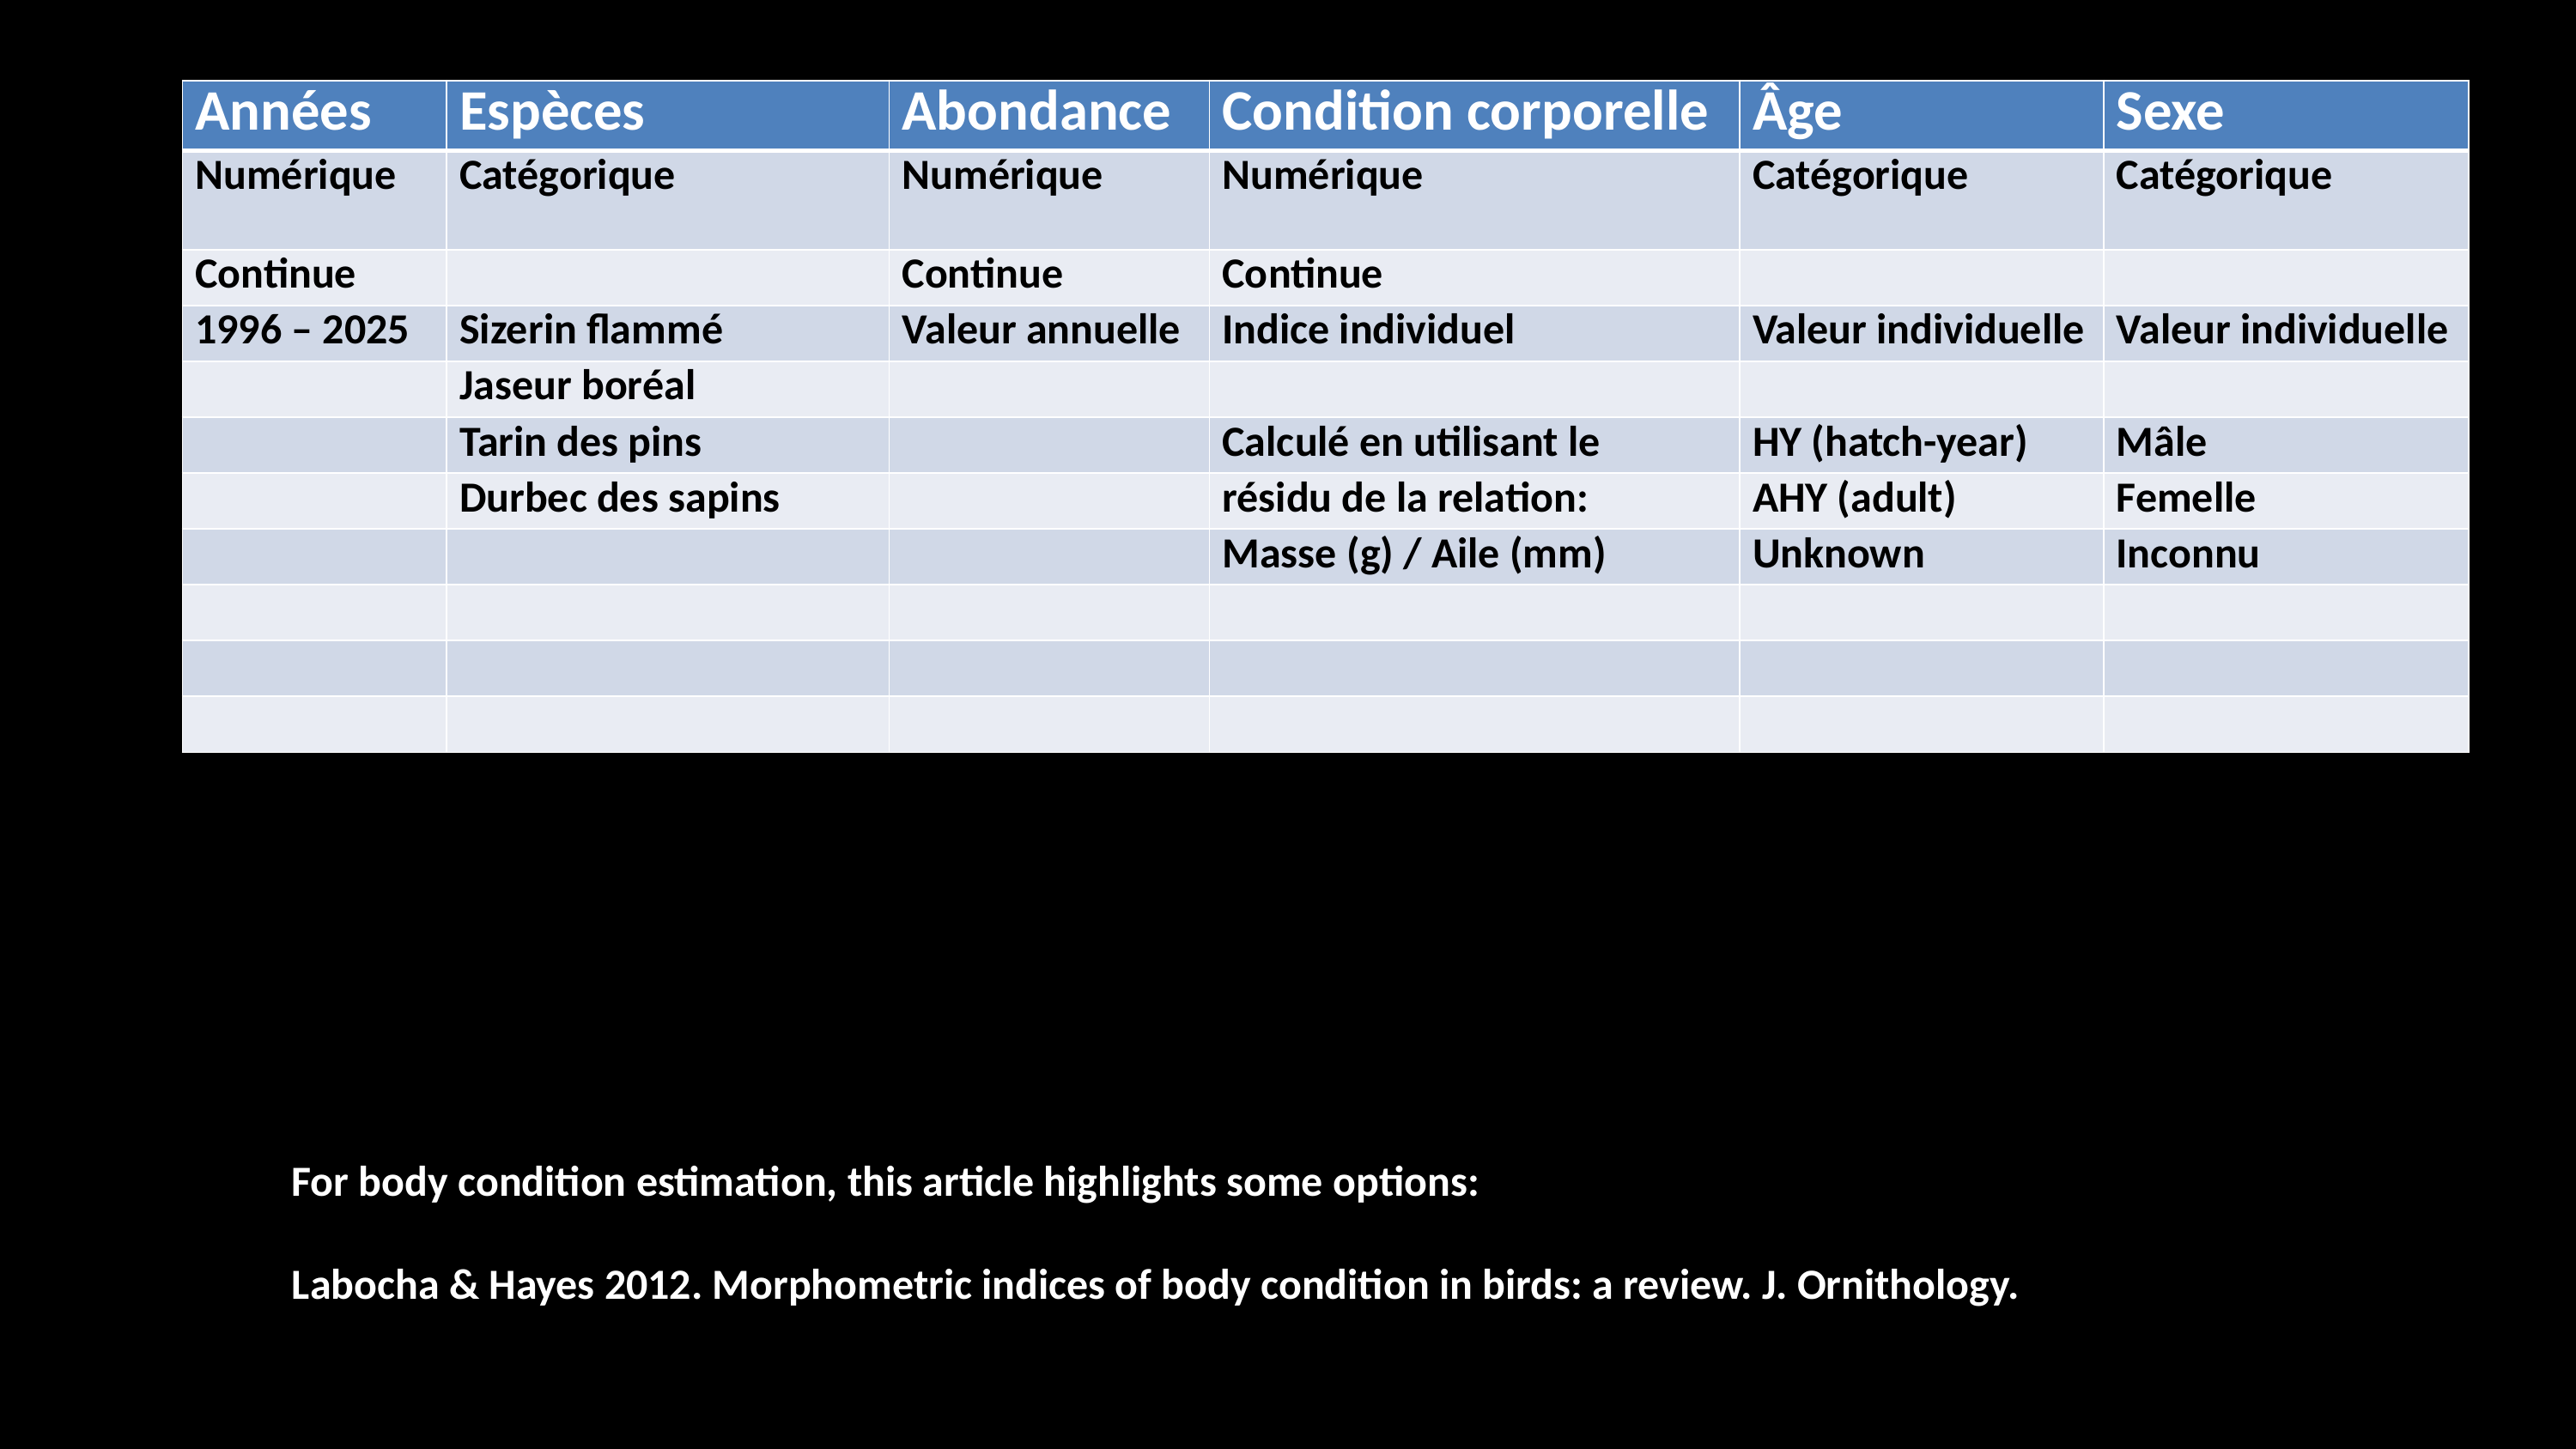

| Années | Espèces | Abondance | Condition corporelle | Âge | Sexe |
| --- | --- | --- | --- | --- | --- |
| Numérique | Catégorique | Numérique | Numérique | Catégorique | Catégorique |
| Continue |  | Continue | Continue |  |  |
| 1996 – 2025 | Sizerin flammé | Valeur annuelle | Indice individuel | Valeur individuelle | Valeur individuelle |
|  | Jaseur boréal |  |  |  |  |
|  | Tarin des pins |  | Calculé en utilisant le | HY (hatch-year) | Mâle |
|  | Durbec des sapins |  | résidu de la relation: | AHY (adult) | Femelle |
|  |  |  | Masse (g) / Aile (mm) | Unknown | Inconnu |
|  |  |  |  |  |  |
|  |  |  |  |  |  |
|  |  |  |  |  |  |
For body condition estimation, this article highlights some options:

Labocha & Hayes 2012. Morphometric indices of body condition in birds: a review. J. Ornithology.